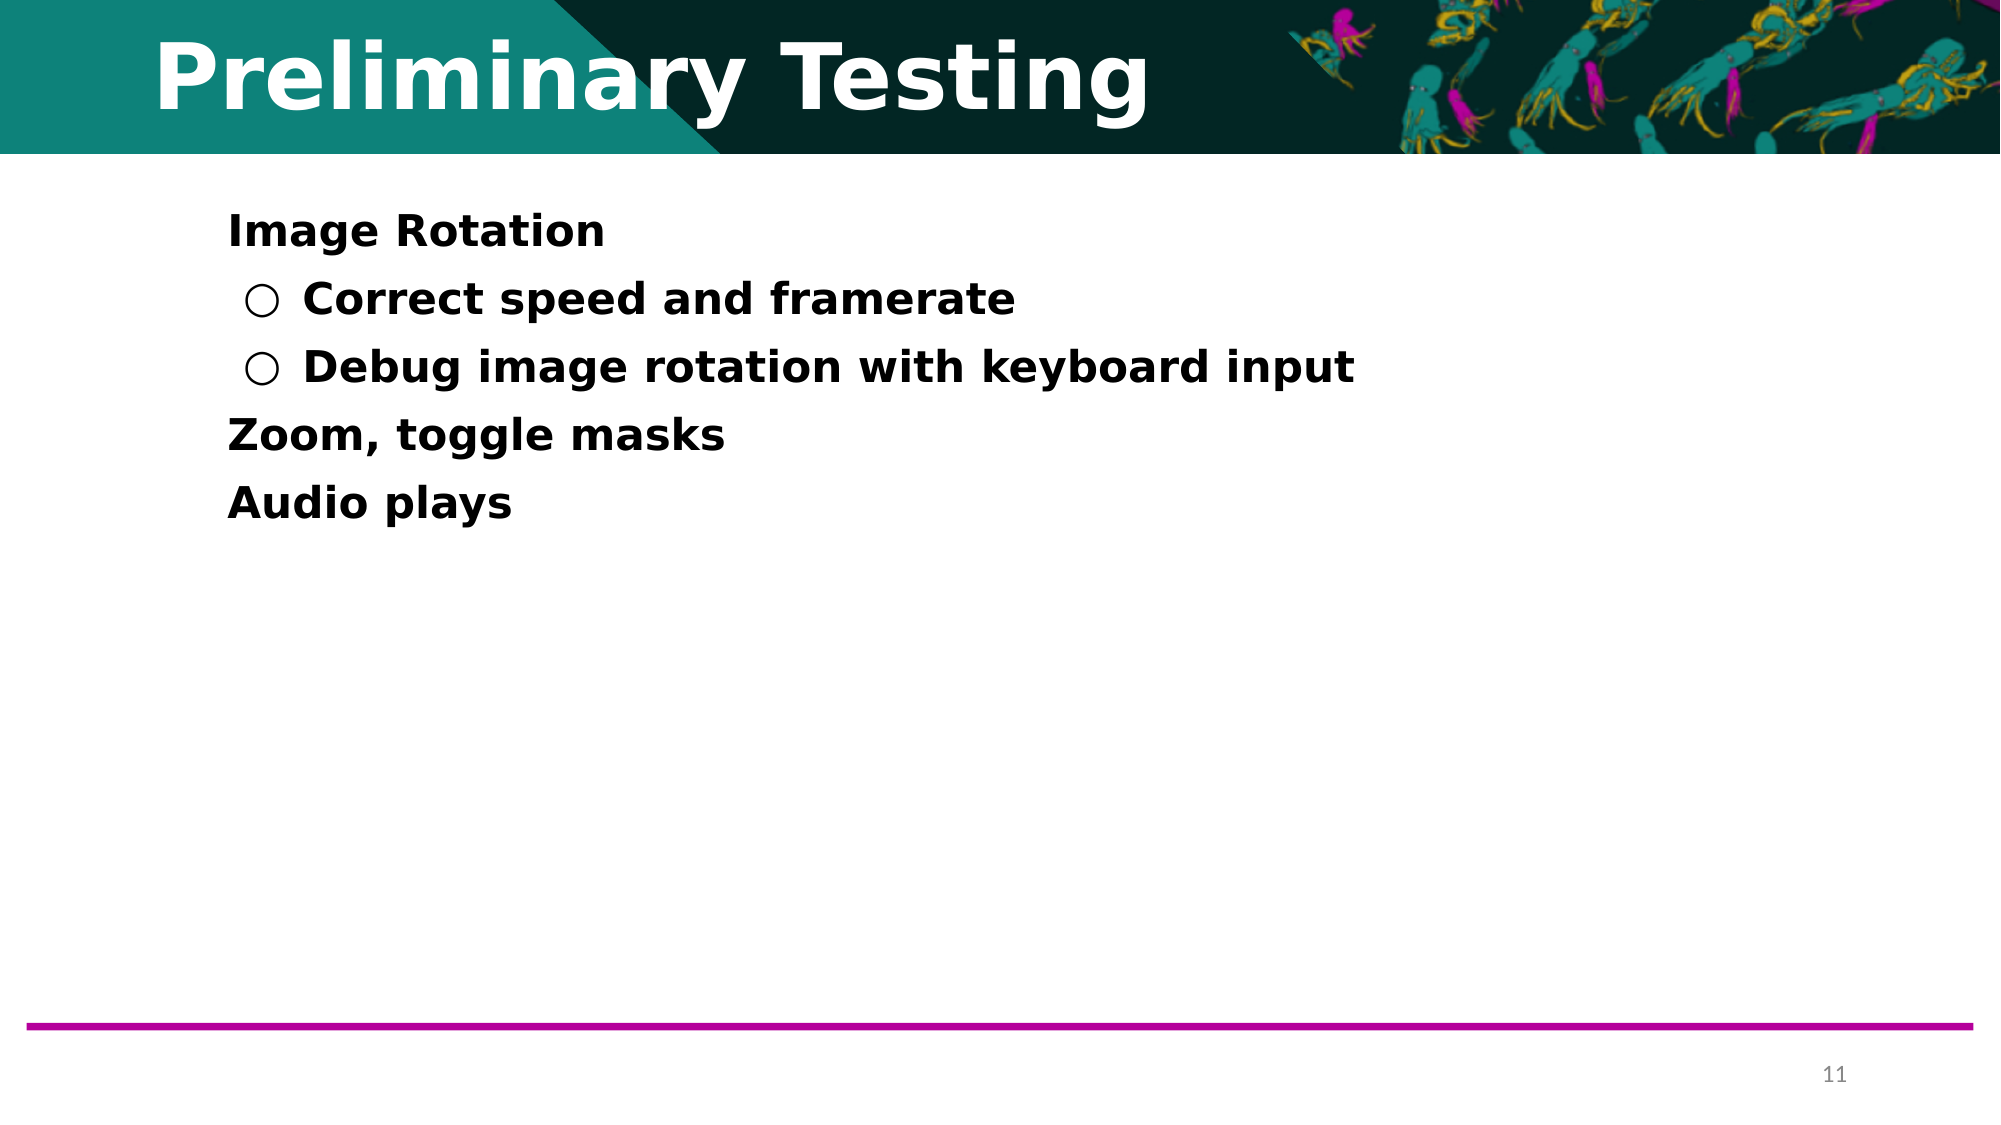

Preliminary Testing
Image Rotation
Correct speed and framerate
Debug image rotation with keyboard input
Zoom, toggle masks
Audio plays
11